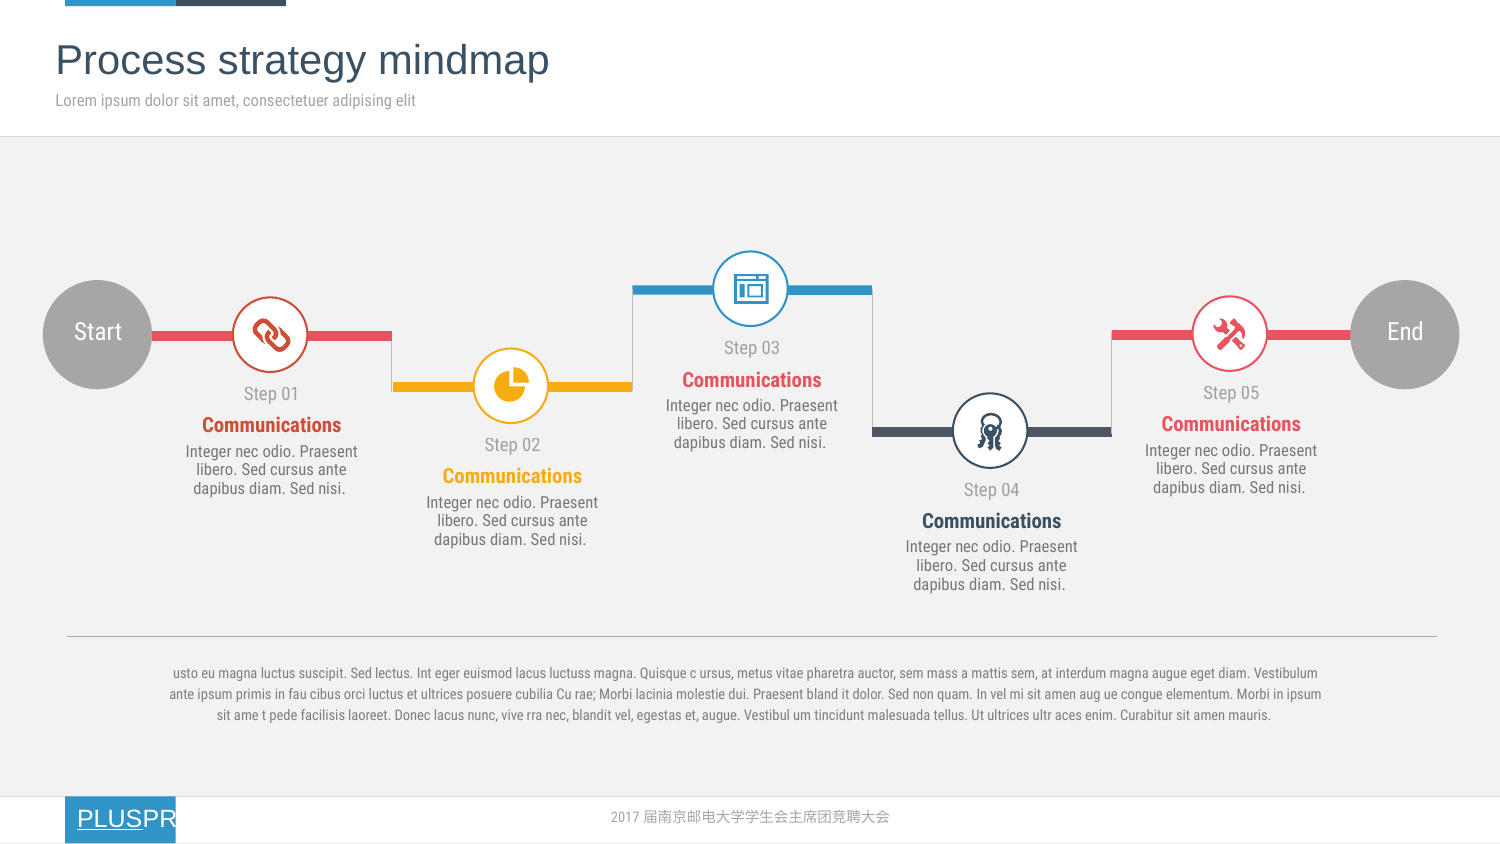

# Process strategy mindmap
Lorem ipsum dolor sit amet, consectetuer adipising elit

Step 03
Communications
Integer nec odio. Praesent libero. Sed cursus ante dapibus diam. Sed nisi.

Start

End

Step 05
Communications
Integer nec odio. Praesent libero. Sed cursus ante dapibus diam. Sed nisi.

Step 01
Communications
Integer nec odio. Praesent libero. Sed cursus ante dapibus diam. Sed nisi.

Step 02
Communications
Integer nec odio. Praesent libero. Sed cursus ante dapibus diam. Sed nisi.

Step 04
Communications
Integer nec odio. Praesent libero. Sed cursus ante dapibus diam. Sed nisi.

usto eu magna luctus suscipit. Sed lectus. Int eger euismod lacus luctuss magna. Quisque c ursus, metus vitae pharetra auctor, sem mass a mattis sem, at interdum magna augue eget diam. Vestibulum ante ipsum primis in fau cibus orci luctus et ultrices posuere cubilia Cu rae; Morbi lacinia molestie dui. Praesent bland it dolor. Sed non quam. In vel mi sit amen aug ue congue elementum. Morbi in ipsum sit ame t pede facilisis laoreet. Donec lacus nunc, vive rra nec, blandit vel, egestas et, augue. Vestibul um tincidunt malesuada tellus. Ut ultrices ultr aces enim. Curabitur sit amen mauris.